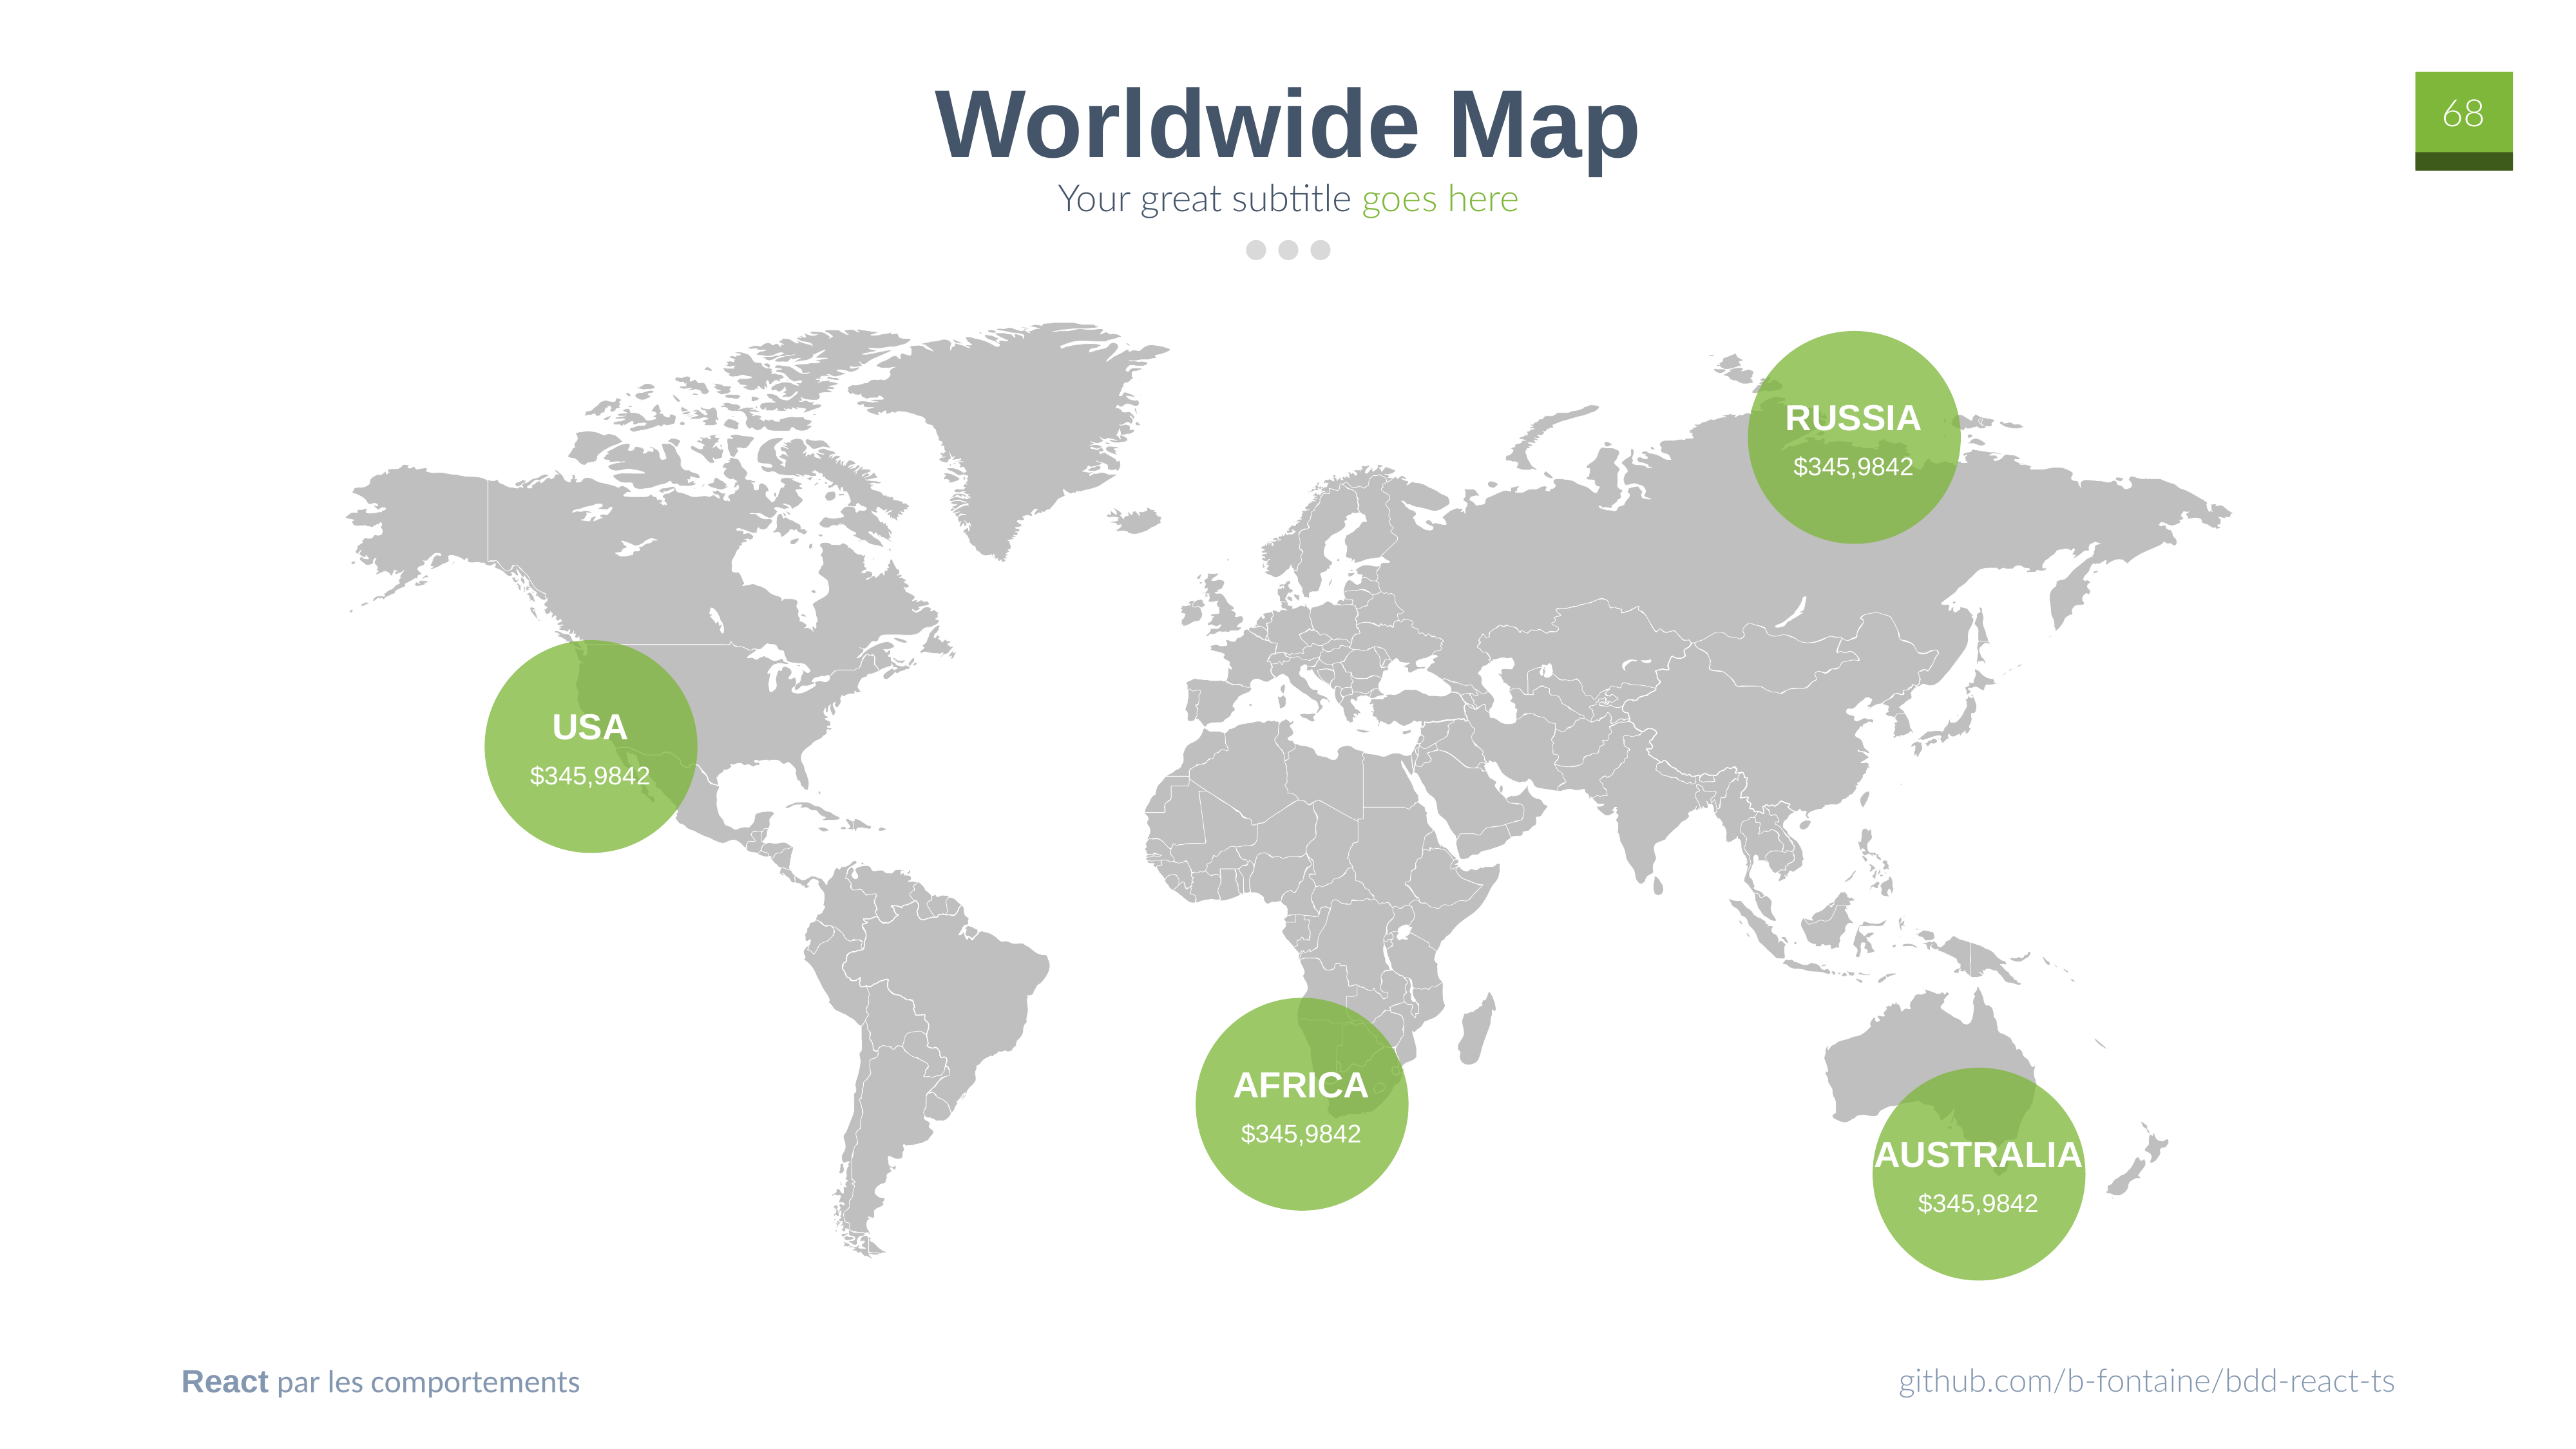

Worldwide Map
Your great subtitle goes here

RUSSIA
$345,9842

USA
$345,9842

AFRICA
$345,9842

AUSTRALIA
$345,9842